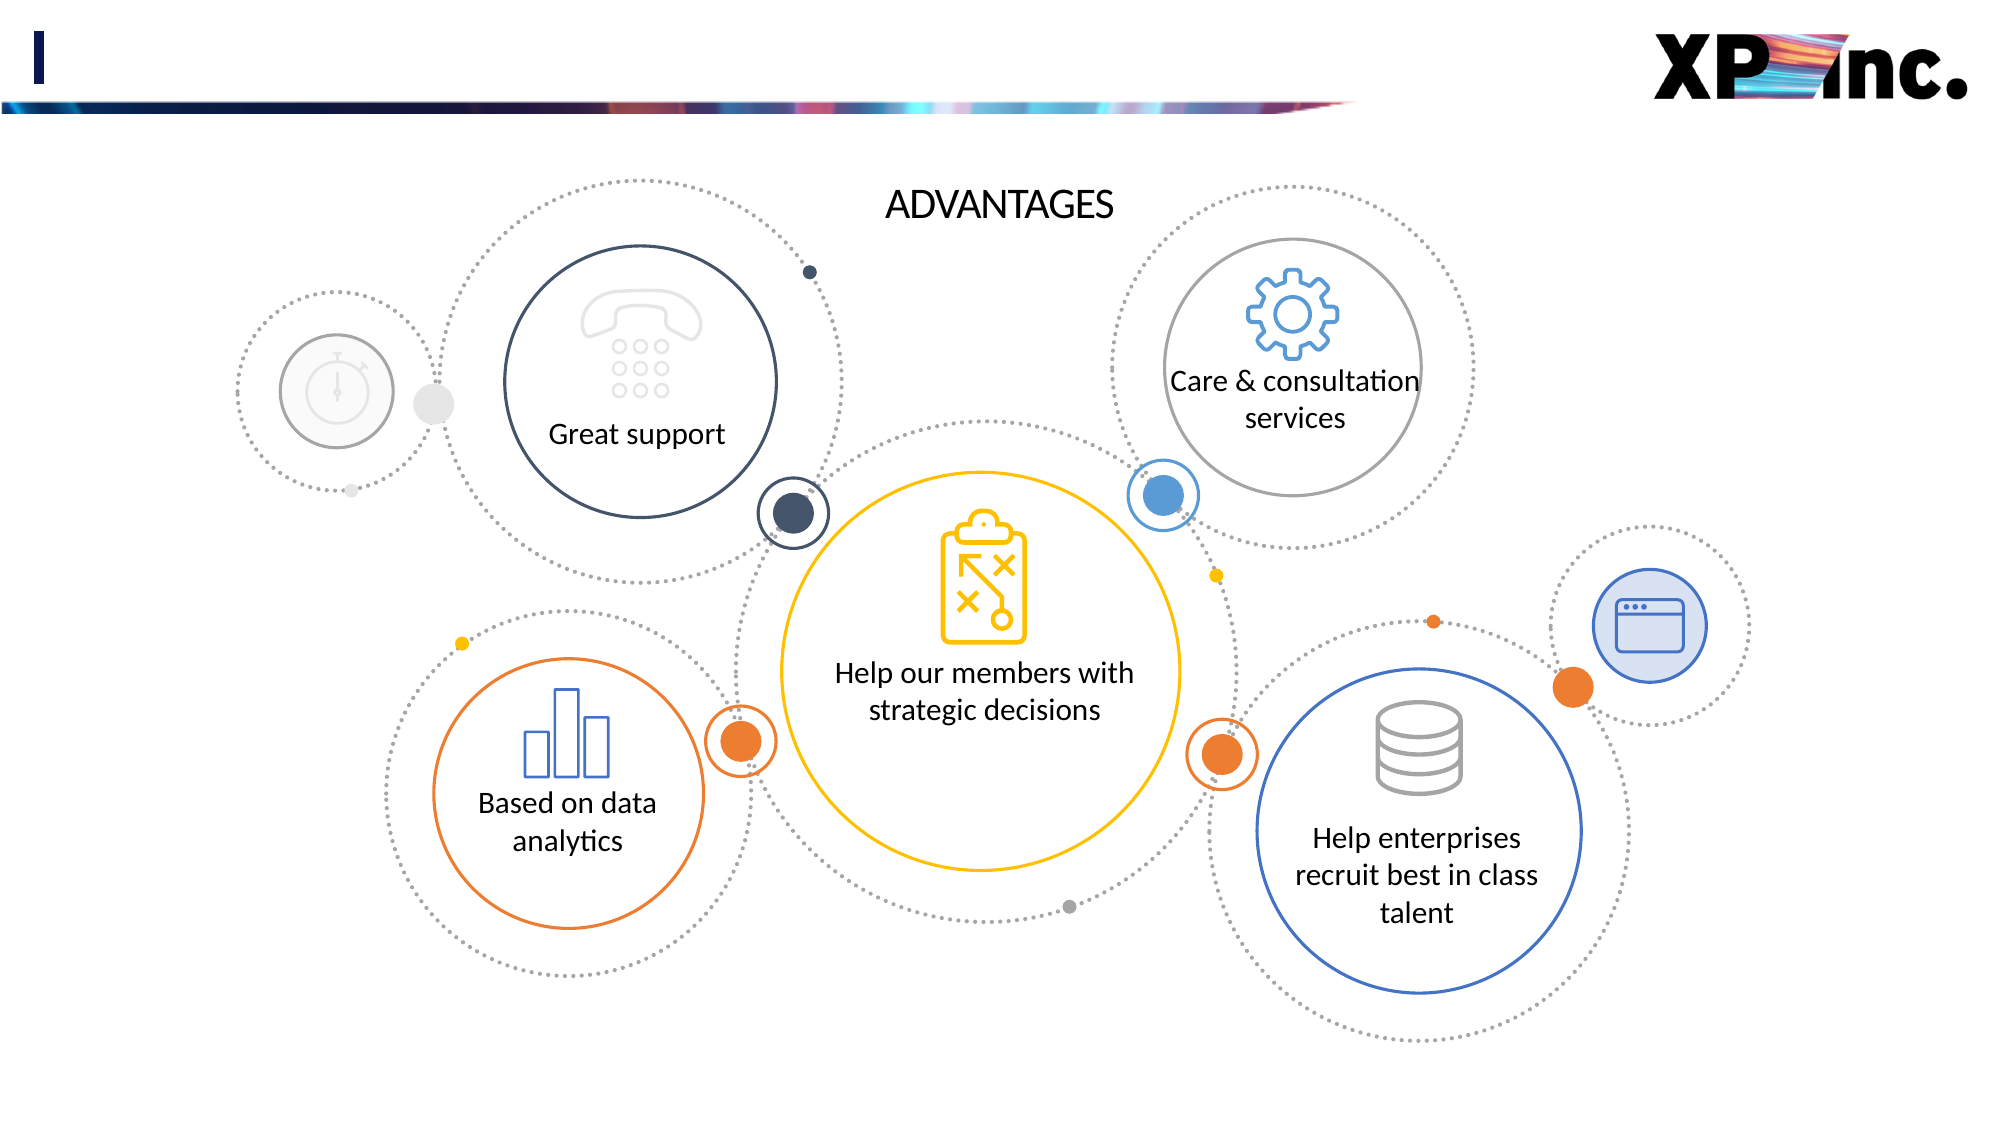

#

ADVANTAGES

Care & consultation services

Great support

Help our members with strategic decisions

Based on data analytics
Help enterprises recruit best in class talent